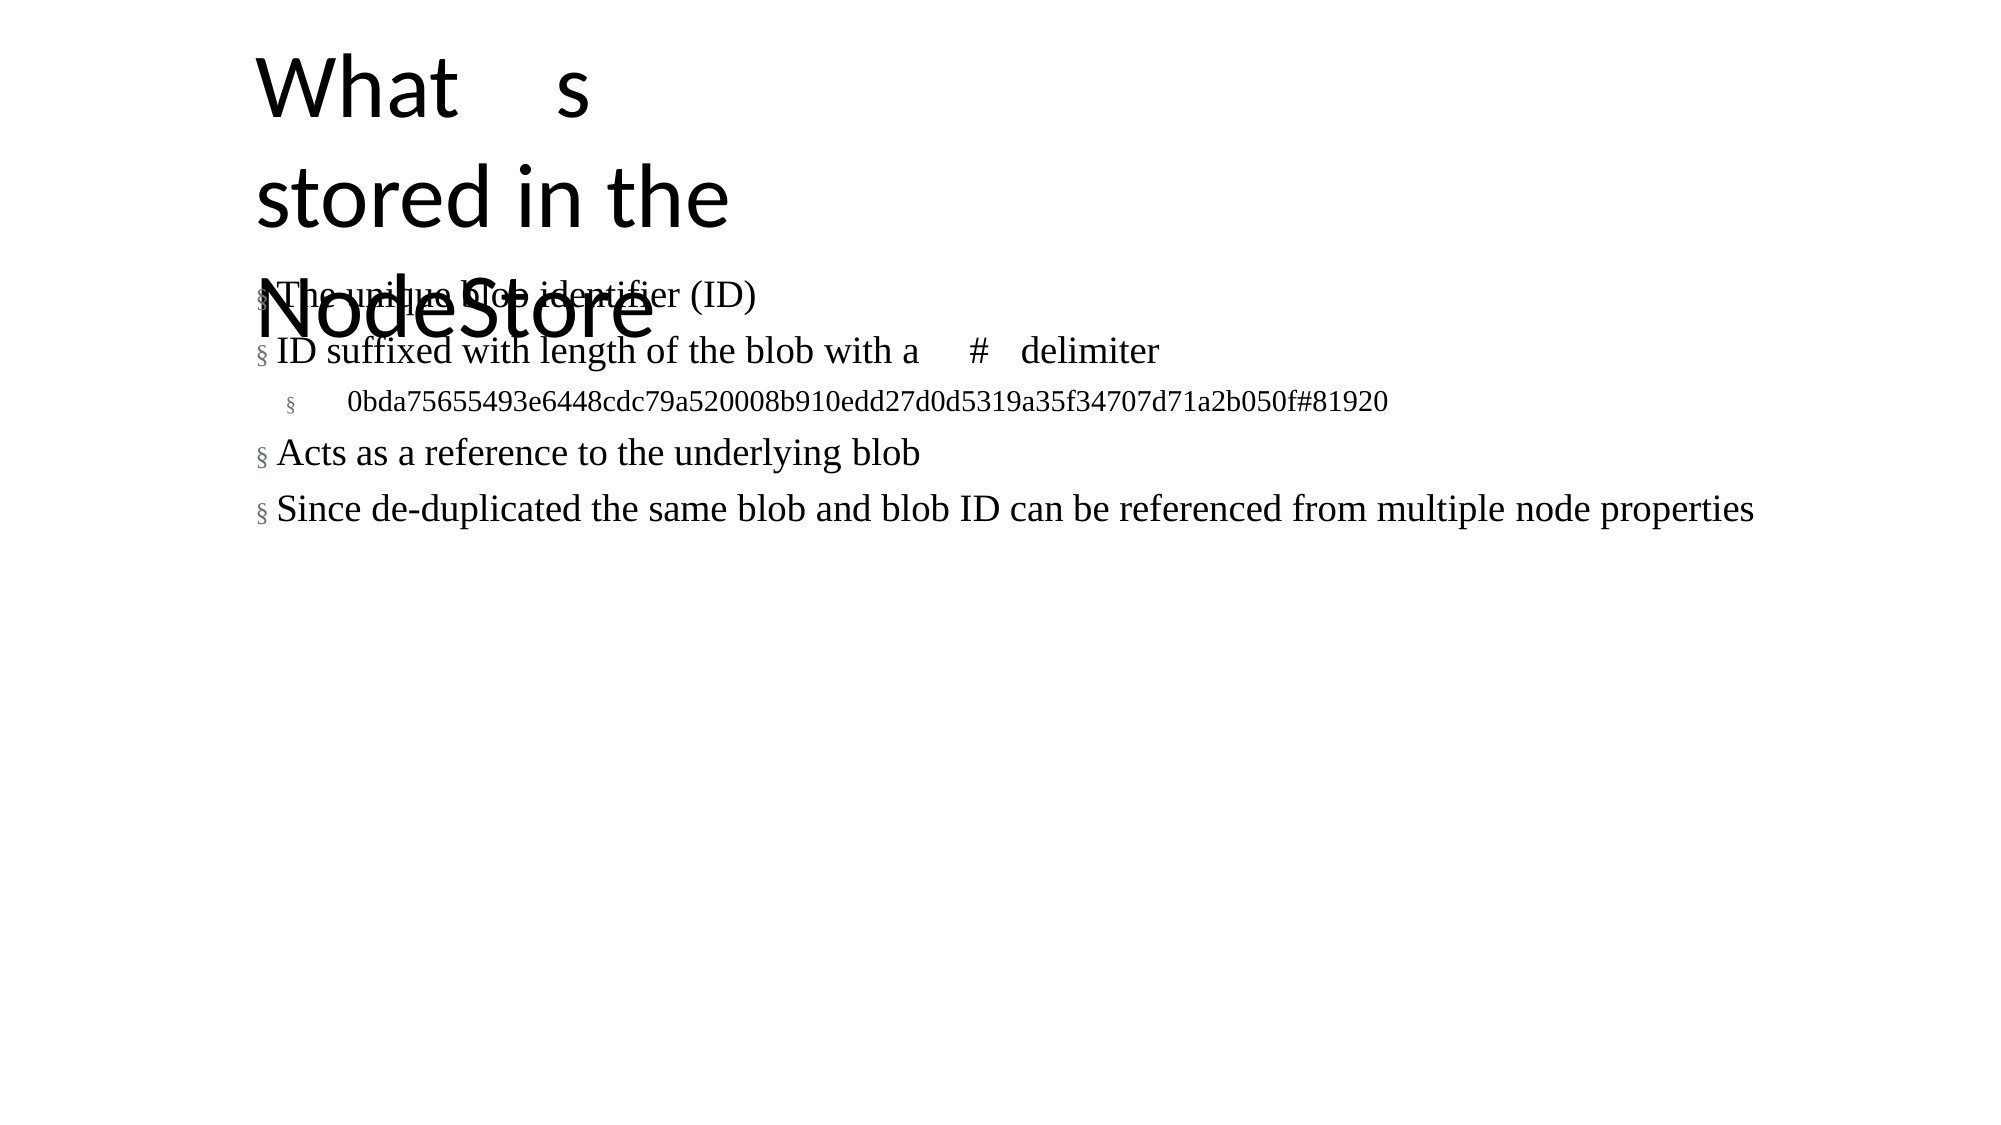

# What	s stored in the NodeStore
§ The unique blob identifier (ID)
§ ID suffixed with length of the blob with a
#	delimiter
§	0bda75655493e6448cdc79a520008b910edd27d0d5319a35f34707d71a2b050f#81920
§ Acts as a reference to the underlying blob
§ Since de-duplicated the same blob and blob ID can be referenced from multiple node properties
' 2017 Adobe Systems Incorporated. All Rights Reserved. Adobe Confidential.
159
' 2017 Adobe Systems Incorporated. All Rights Reserved. Adobe Confidential.
' 2016 Adobe Systems Incorporated. All Rights Reserved. Adobe Confidential.